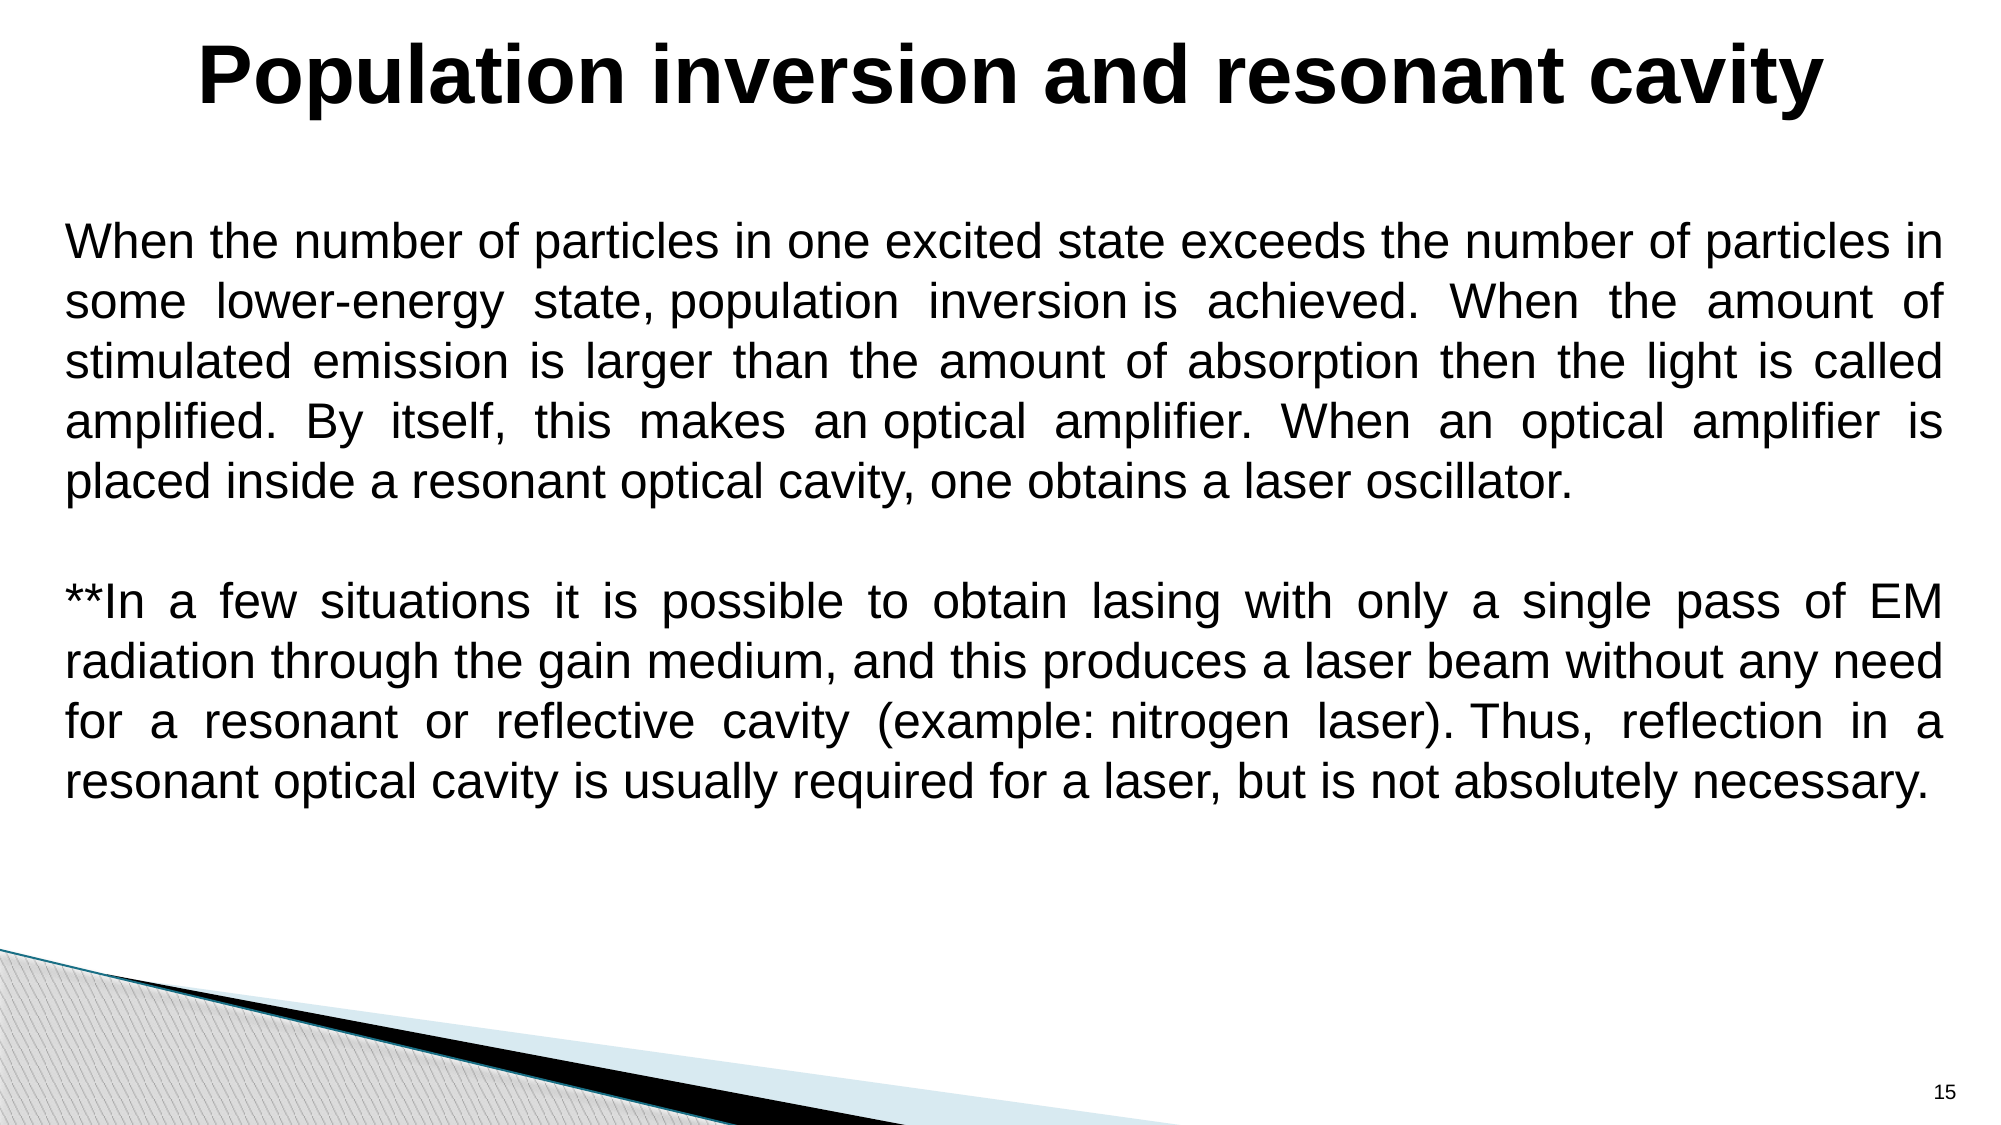

Population inversion and resonant cavity
When the number of particles in one excited state exceeds the number of particles in some lower-energy state, population inversion is achieved. When the amount of stimulated emission is larger than the amount of absorption then the light is called amplified. By itself, this makes an optical amplifier. When an optical amplifier is placed inside a resonant optical cavity, one obtains a laser oscillator.

**In a few situations it is possible to obtain lasing with only a single pass of EM radiation through the gain medium, and this produces a laser beam without any need for a resonant or reflective cavity (example: nitrogen laser). Thus, reflection in a resonant optical cavity is usually required for a laser, but is not absolutely necessary.
15